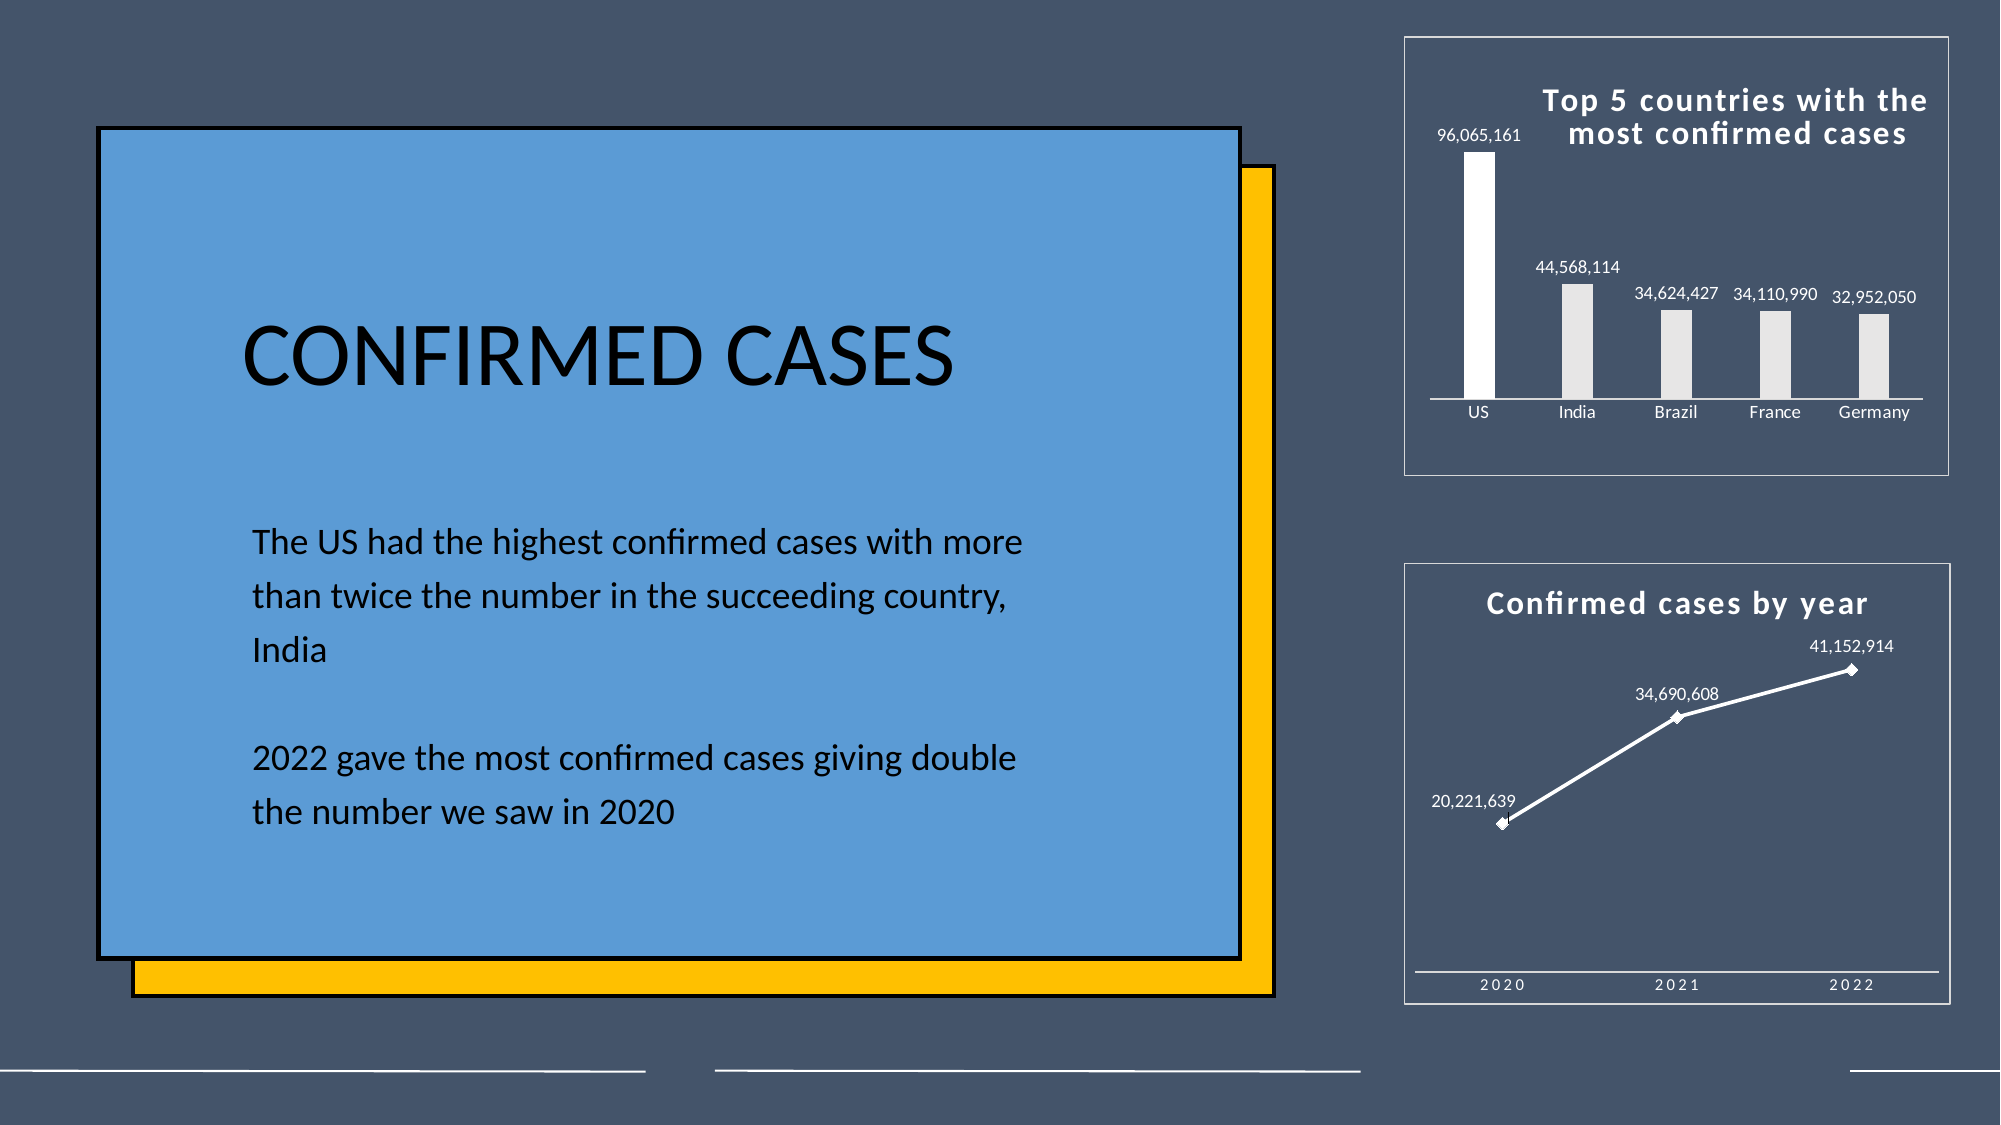

### Chart: Top 5 countries with the most confirmed cases

| Category | Total |
|---|---|
| US | 96065161.0 |
| India | 44568114.0 |
| Brazil | 34624427.0 |
| France | 34110990.0 |
| Germany | 32952050.0 |
# CONFIRMED CASES
The US had the highest confirmed cases with more than twice the number in the succeeding country, India

2022 gave the most confirmed cases giving double the number we saw in 2020

### Chart: Confirmed cases by year

| Category | Confirmed |
|---|---|
| 2020 | 20221639.0 |
| 2021 | 34690608.0 |
| 2022 | 41152914.0 |